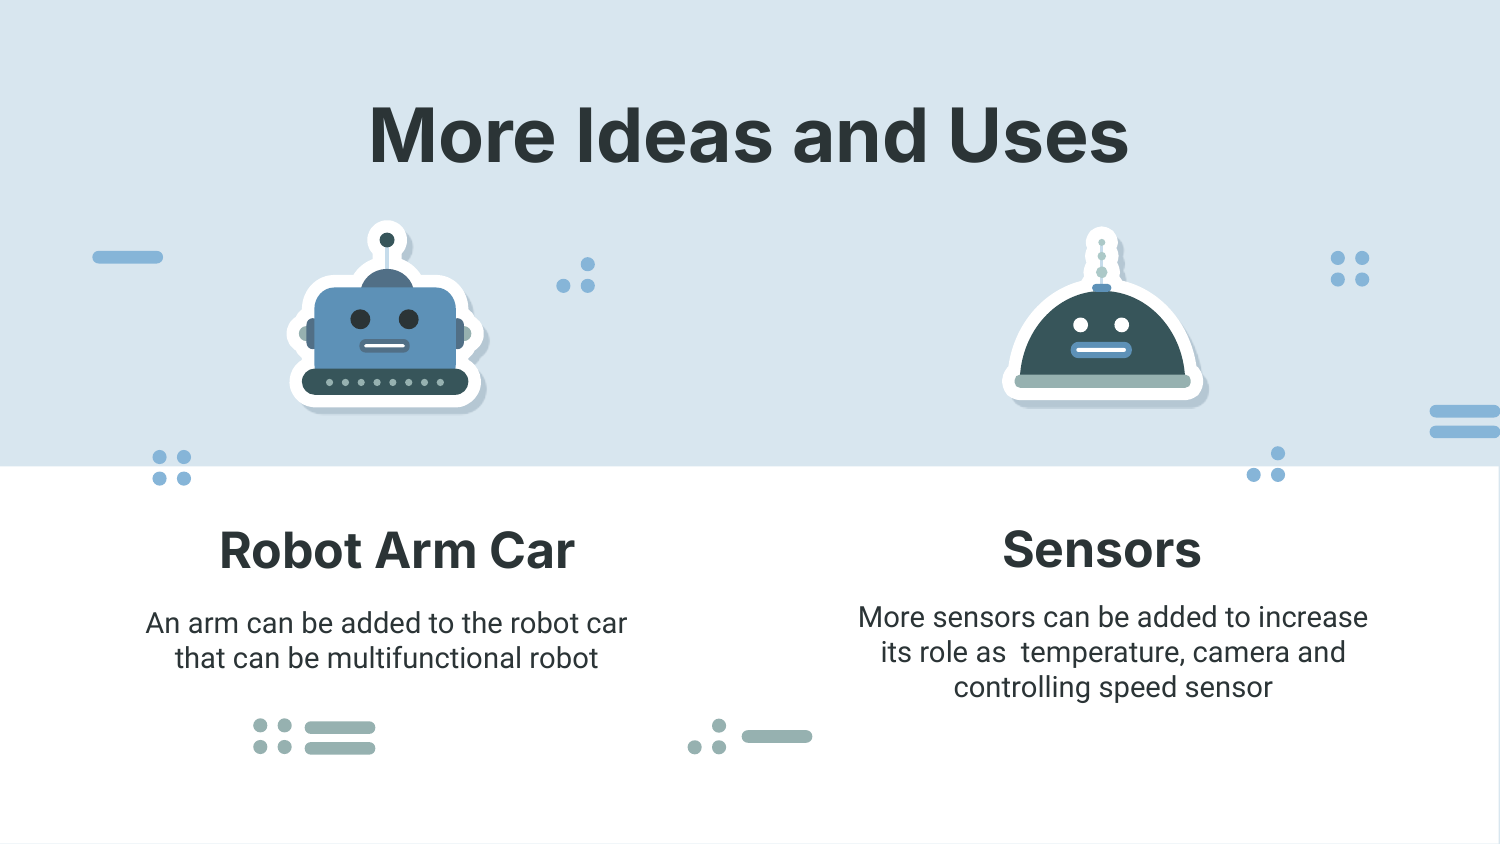

Problem Statement

# More Ideas and Uses

Sensors
Robot Arm Car
More sensors can be added to increase its role as  temperature, camera and controlling speed sensor
An arm can be added to the robot car that can be multifunctional robot